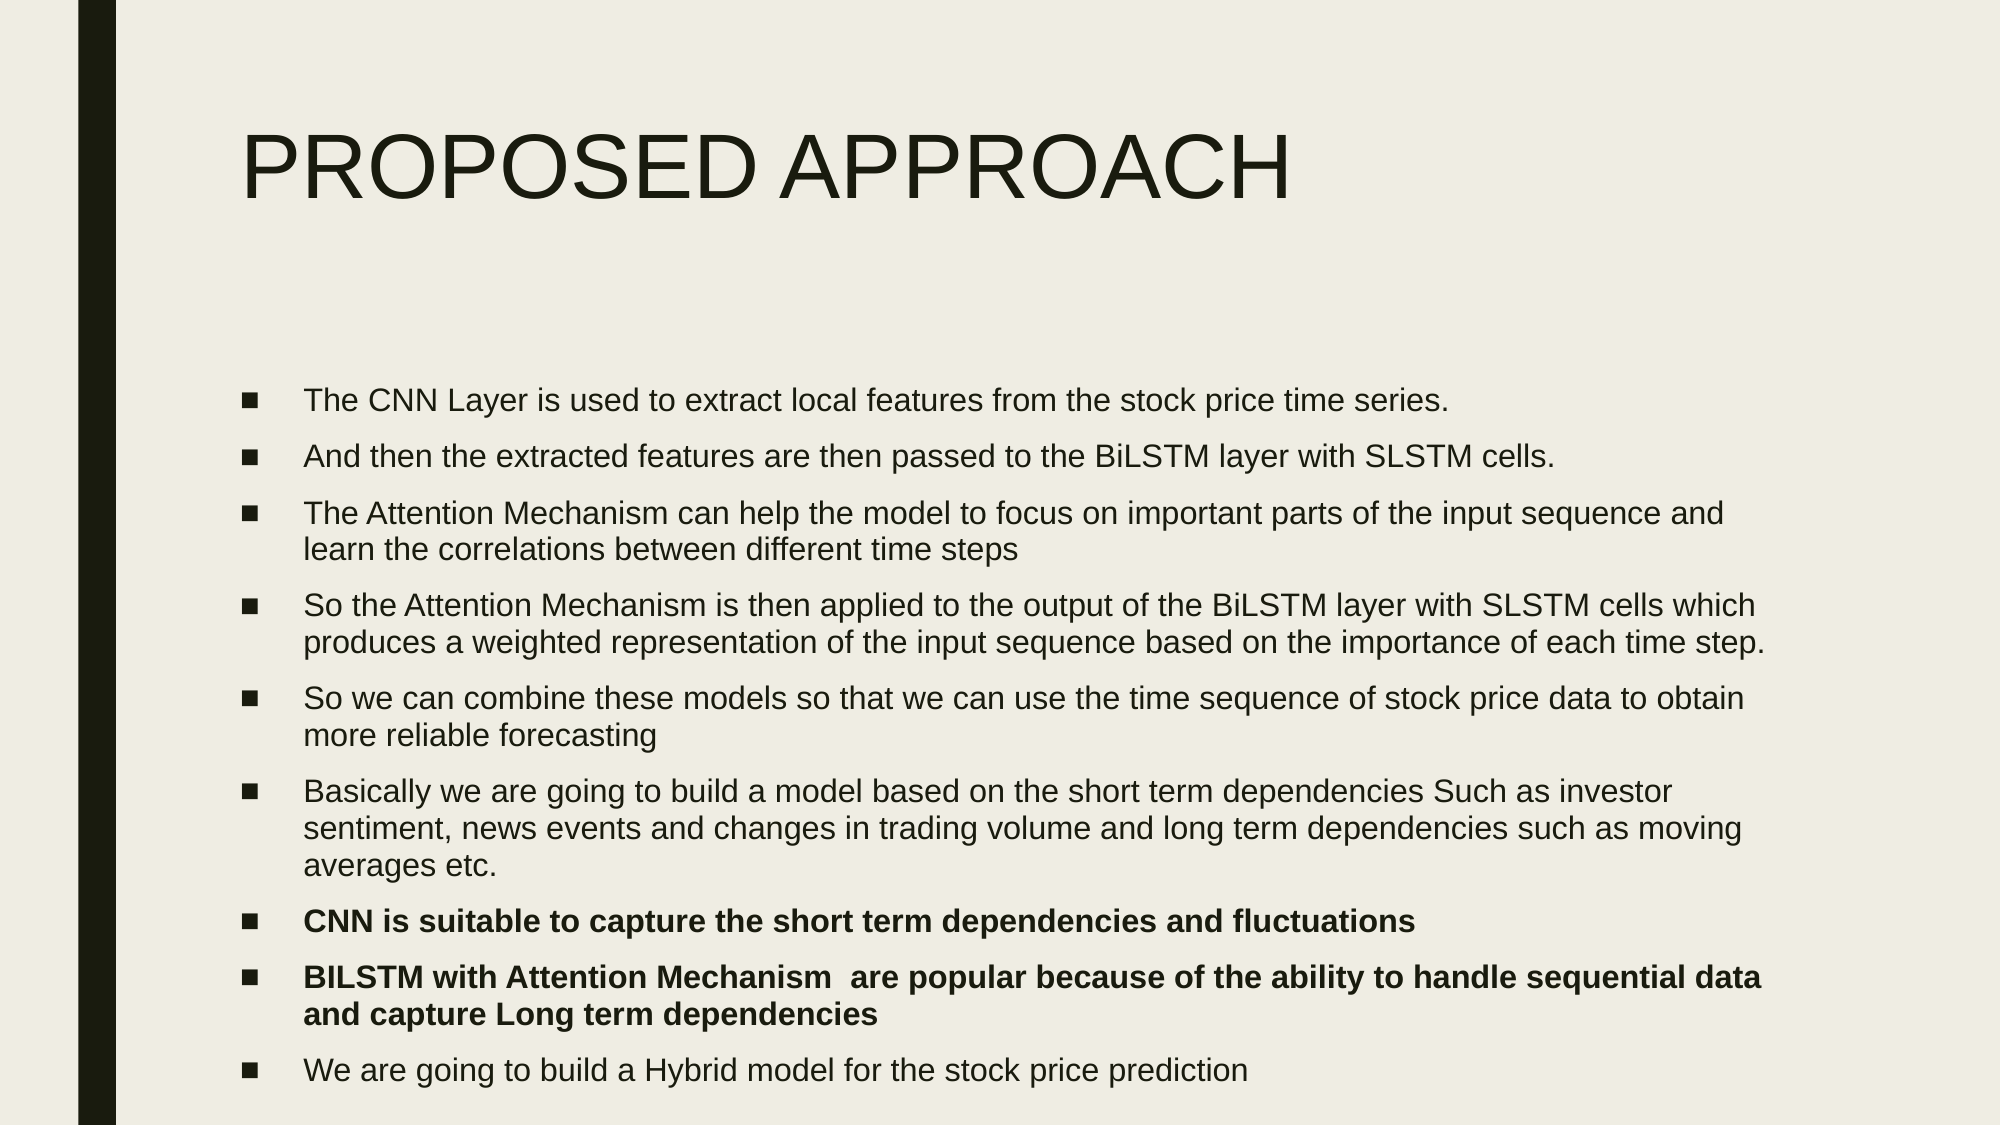

# PROPOSED APPROACH
The CNN Layer is used to extract local features from the stock price time series.
And then the extracted features are then passed to the BiLSTM layer with SLSTM cells.
The Attention Mechanism can help the model to focus on important parts of the input sequence and learn the correlations between different time steps
So the Attention Mechanism is then applied to the output of the BiLSTM layer with SLSTM cells which produces a weighted representation of the input sequence based on the importance of each time step.
So we can combine these models so that we can use the time sequence of stock price data to obtain more reliable forecasting
Basically we are going to build a model based on the short term dependencies Such as investor sentiment, news events and changes in trading volume and long term dependencies such as moving averages etc.
CNN is suitable to capture the short term dependencies and fluctuations
BILSTM with Attention Mechanism  are popular because of the ability to handle sequential data and capture Long term dependencies
We are going to build a Hybrid model for the stock price prediction